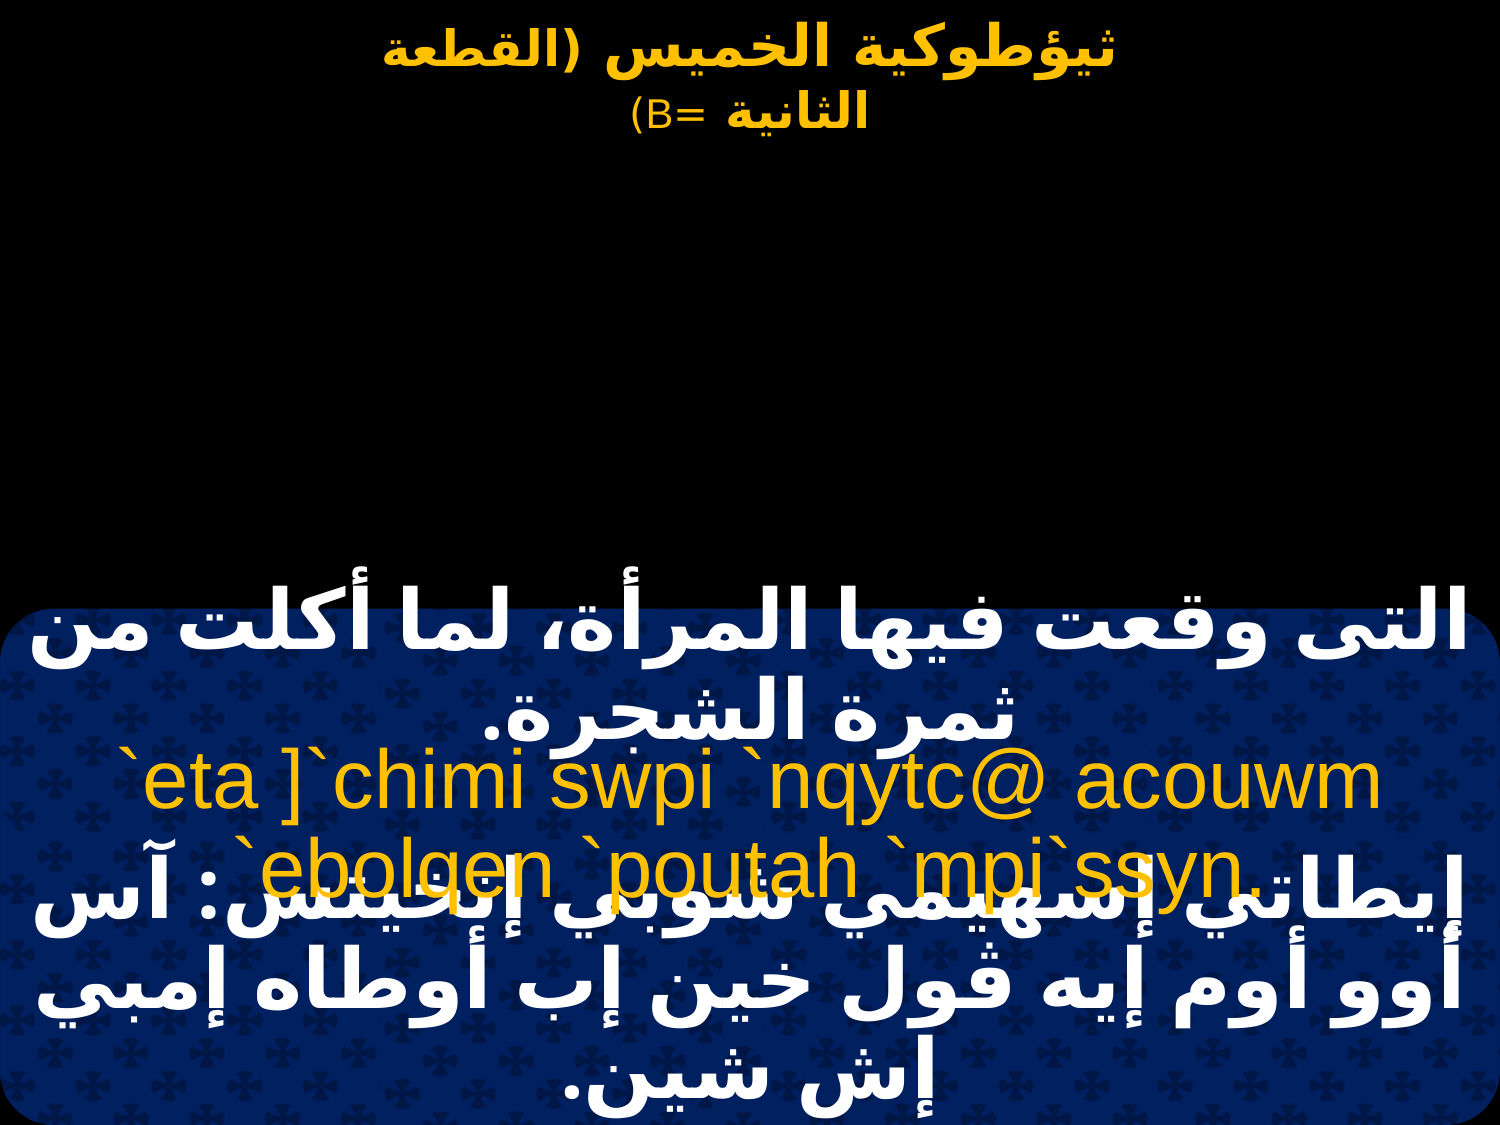

التى وقعت فيها المرأة، لما أكلت من ثمرة الشجرة.
`eta ]`chimi swpi `nqytc@ acouwm `ebolqen `poutah `mpi`ssyn.
إيطاتي إسهيمي شوبي إنخيتس: آس أوو أوم إيه ڤول خين إب أوطاه إمبي إش شين.